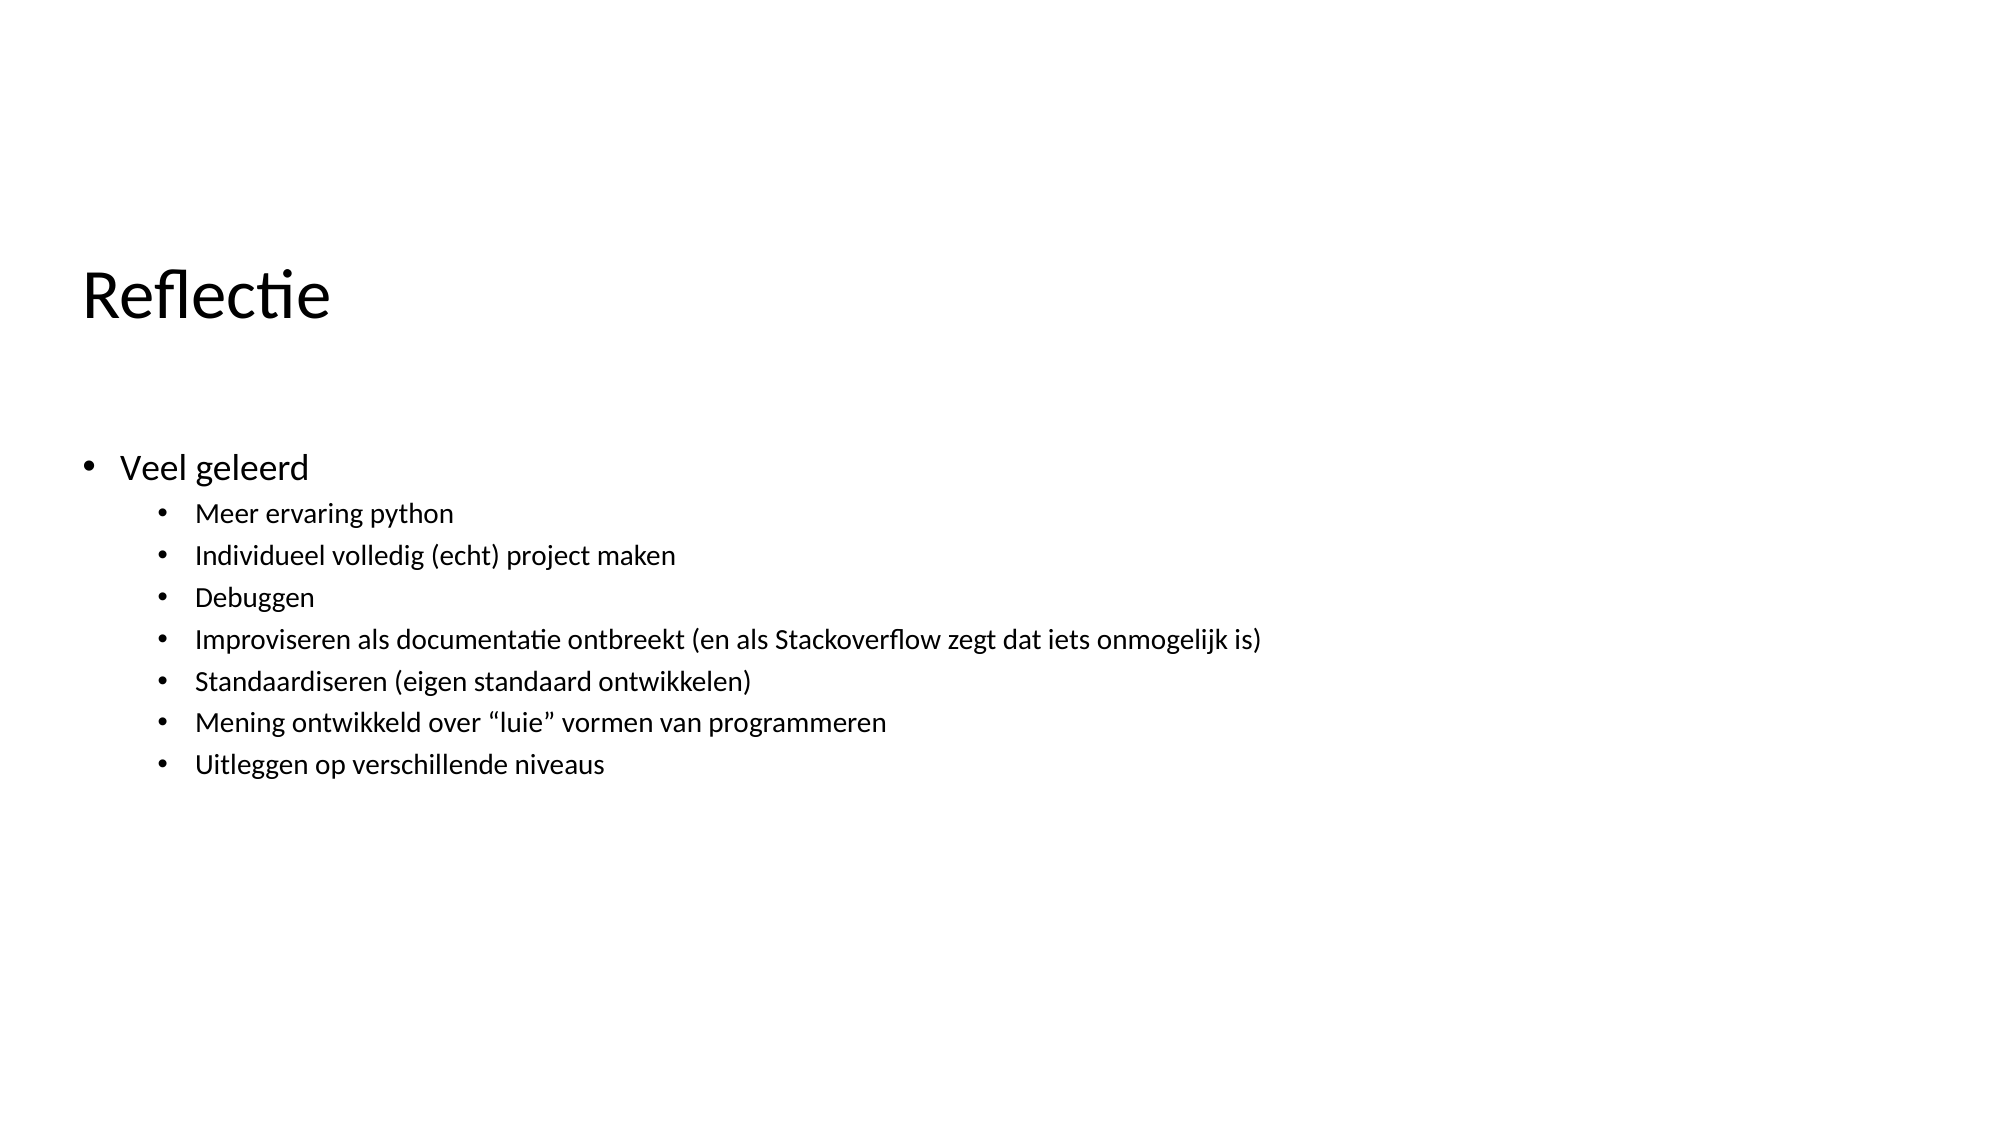

# Reflectie
Veel geleerd
Meer ervaring python
Individueel volledig (echt) project maken
Debuggen
Improviseren als documentatie ontbreekt (en als Stackoverflow zegt dat iets onmogelijk is)
Standaardiseren (eigen standaard ontwikkelen)
Mening ontwikkeld over “luie” vormen van programmeren
Uitleggen op verschillende niveaus